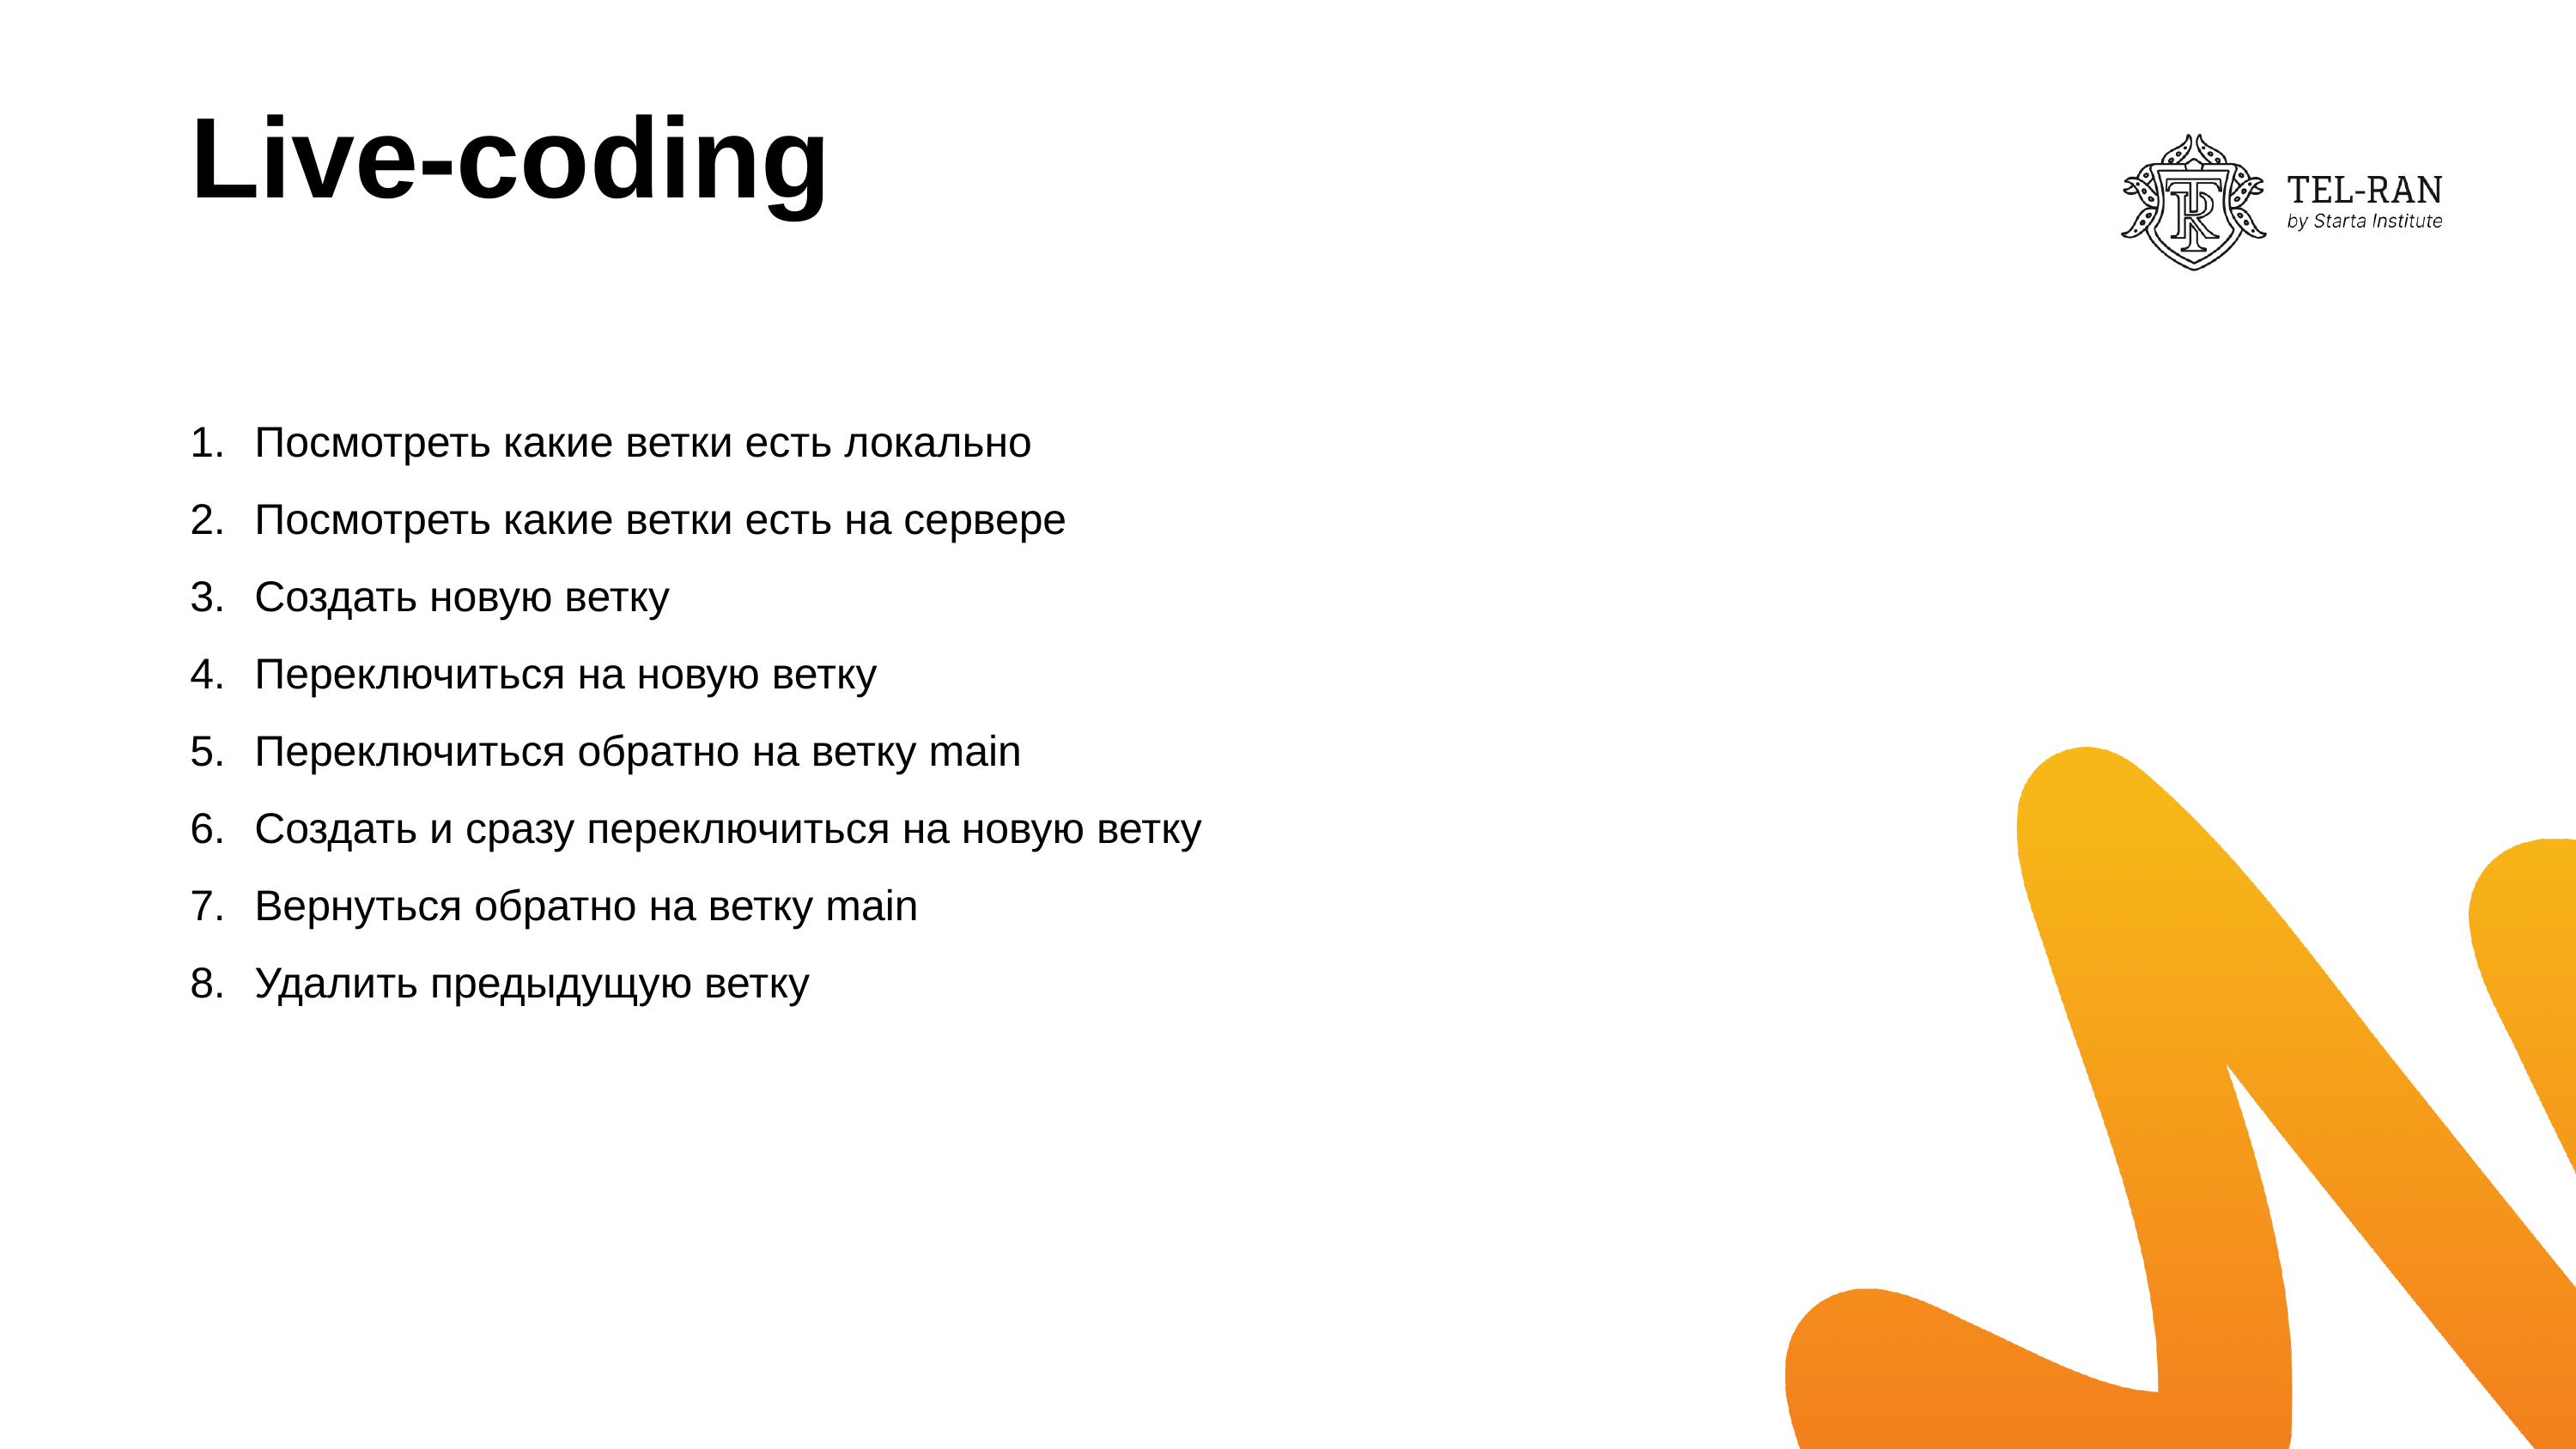

# Live-coding
Посмотреть какие ветки есть локально
Посмотреть какие ветки есть на сервере
Создать новую ветку
Переключиться на новую ветку
Переключиться обратно на ветку main
Создать и сразу переключиться на новую ветку
Вернуться обратно на ветку main
Удалить предыдущую ветку